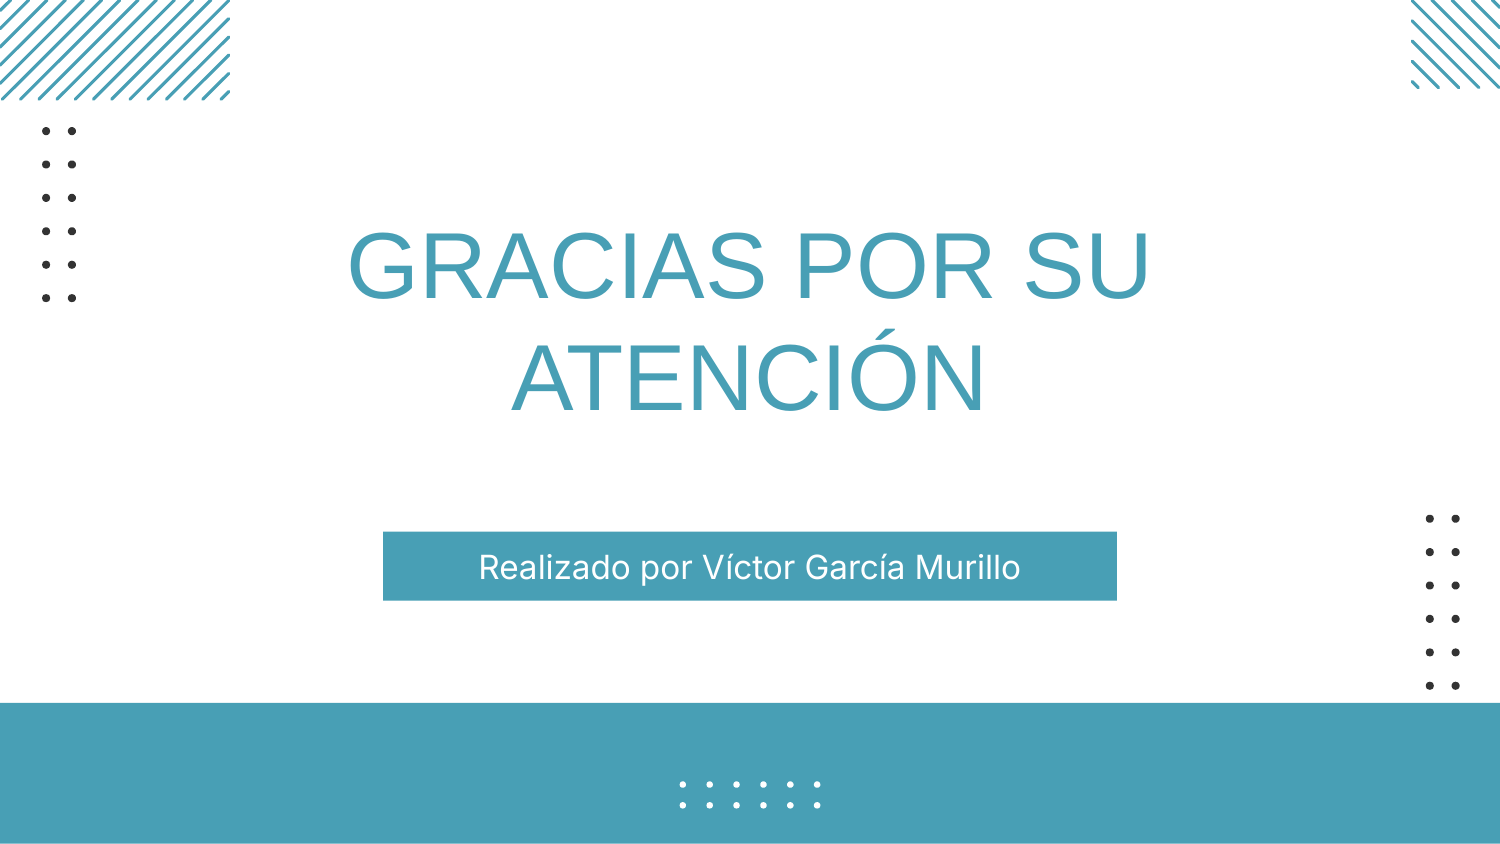

# GRACIAS POR SU ATENCIÓN
Realizado por Víctor García Murillo